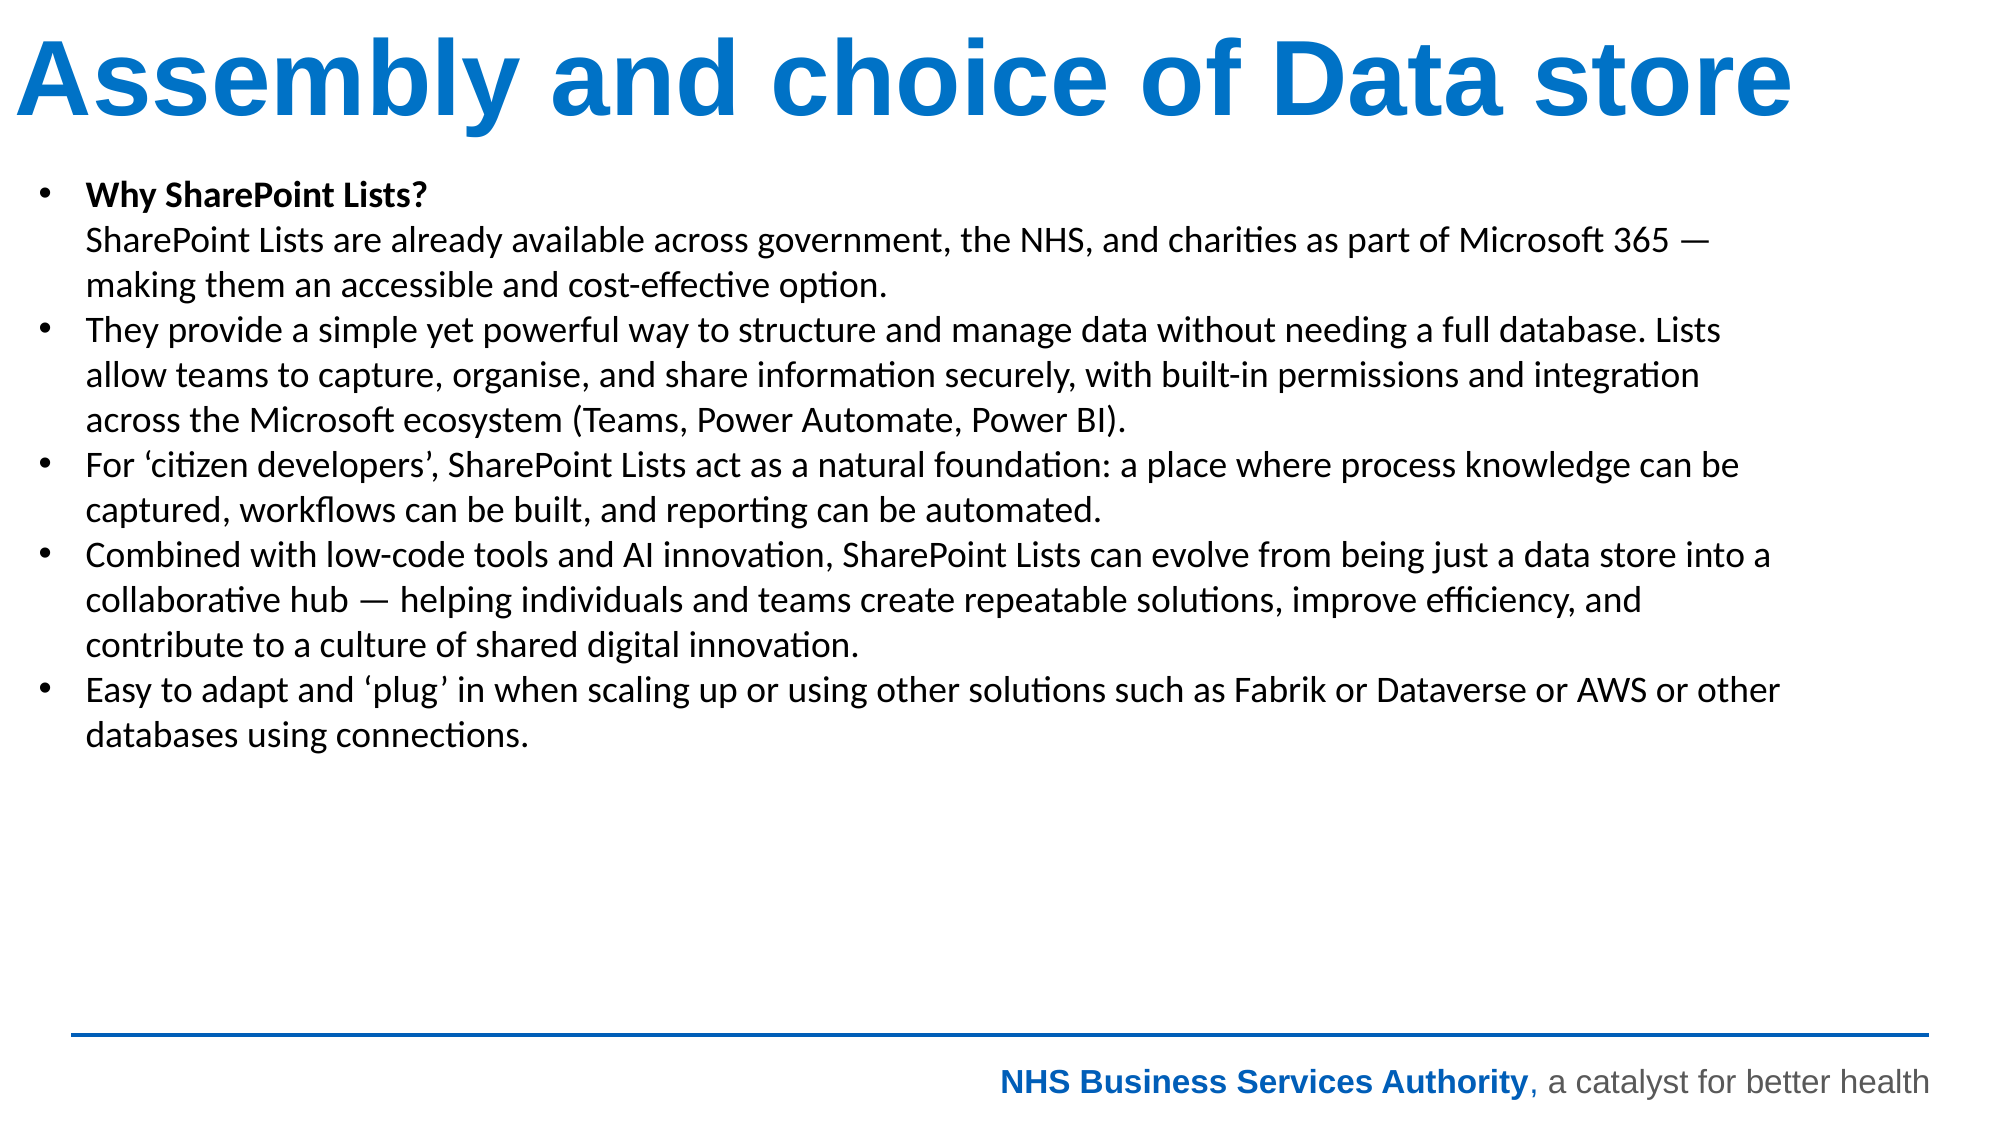

Assembly and choice of Data store

Why SharePoint Lists?
SharePoint Lists are already available across government, the NHS, and charities as part of Microsoft 365 — making them an accessible and cost-effective option.
They provide a simple yet powerful way to structure and manage data without needing a full database. Lists allow teams to capture, organise, and share information securely, with built-in permissions and integration across the Microsoft ecosystem (Teams, Power Automate, Power BI).
For ‘citizen developers’, SharePoint Lists act as a natural foundation: a place where process knowledge can be captured, workflows can be built, and reporting can be automated.
Combined with low-code tools and AI innovation, SharePoint Lists can evolve from being just a data store into a collaborative hub — helping individuals and teams create repeatable solutions, improve efficiency, and contribute to a culture of shared digital innovation.
Easy to adapt and ‘plug’ in when scaling up or using other solutions such as Fabrik or Dataverse or AWS or other databases using connections.